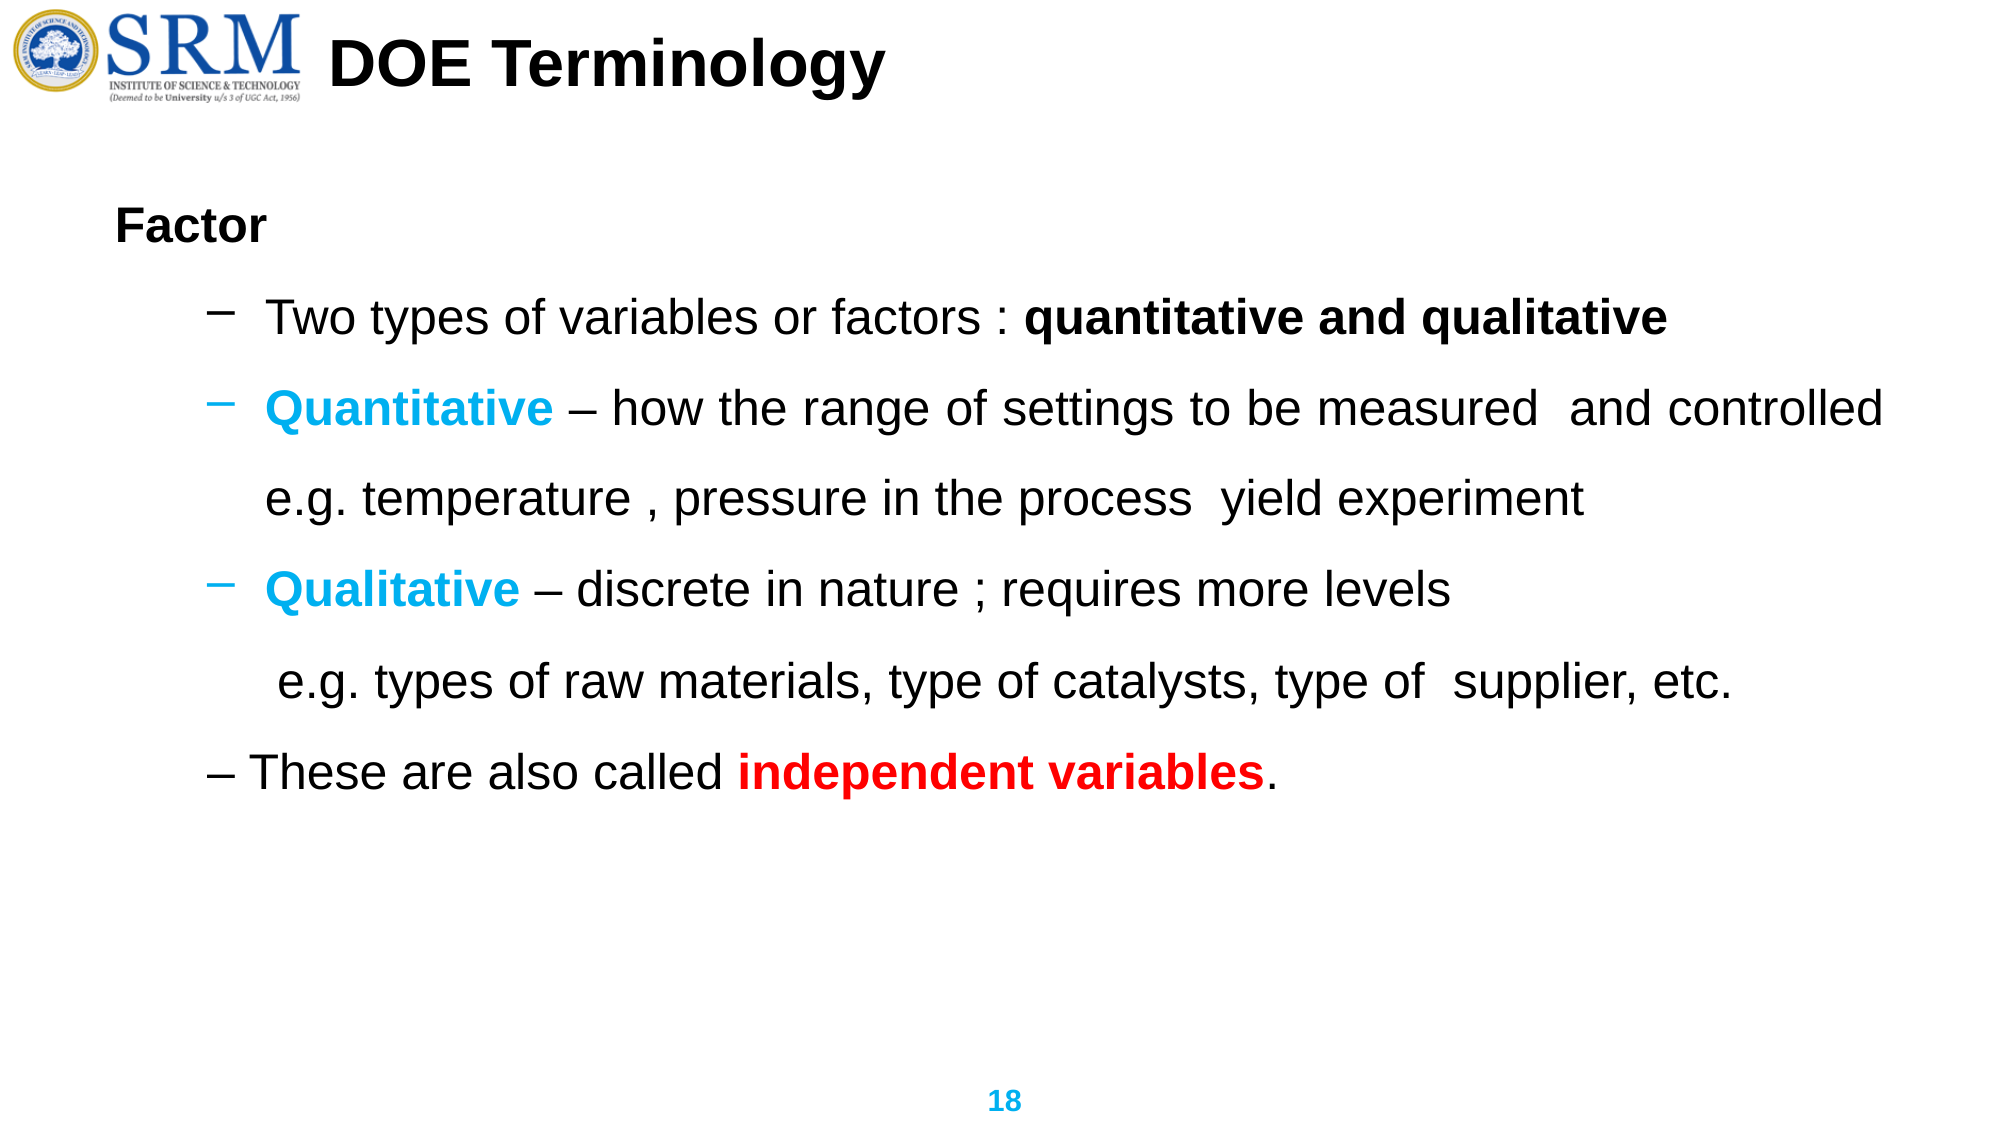

# DOE Terminology
Factor
Two types of variables or factors : quantitative and qualitative
Quantitative – how the range of settings to be measured  and controlled e.g. temperature , pressure in the process  yield experiment
Qualitative – discrete in nature ; requires more levels
     e.g. types of raw materials, type of catalysts, type of  supplier, etc.
– These are also called independent variables.

18